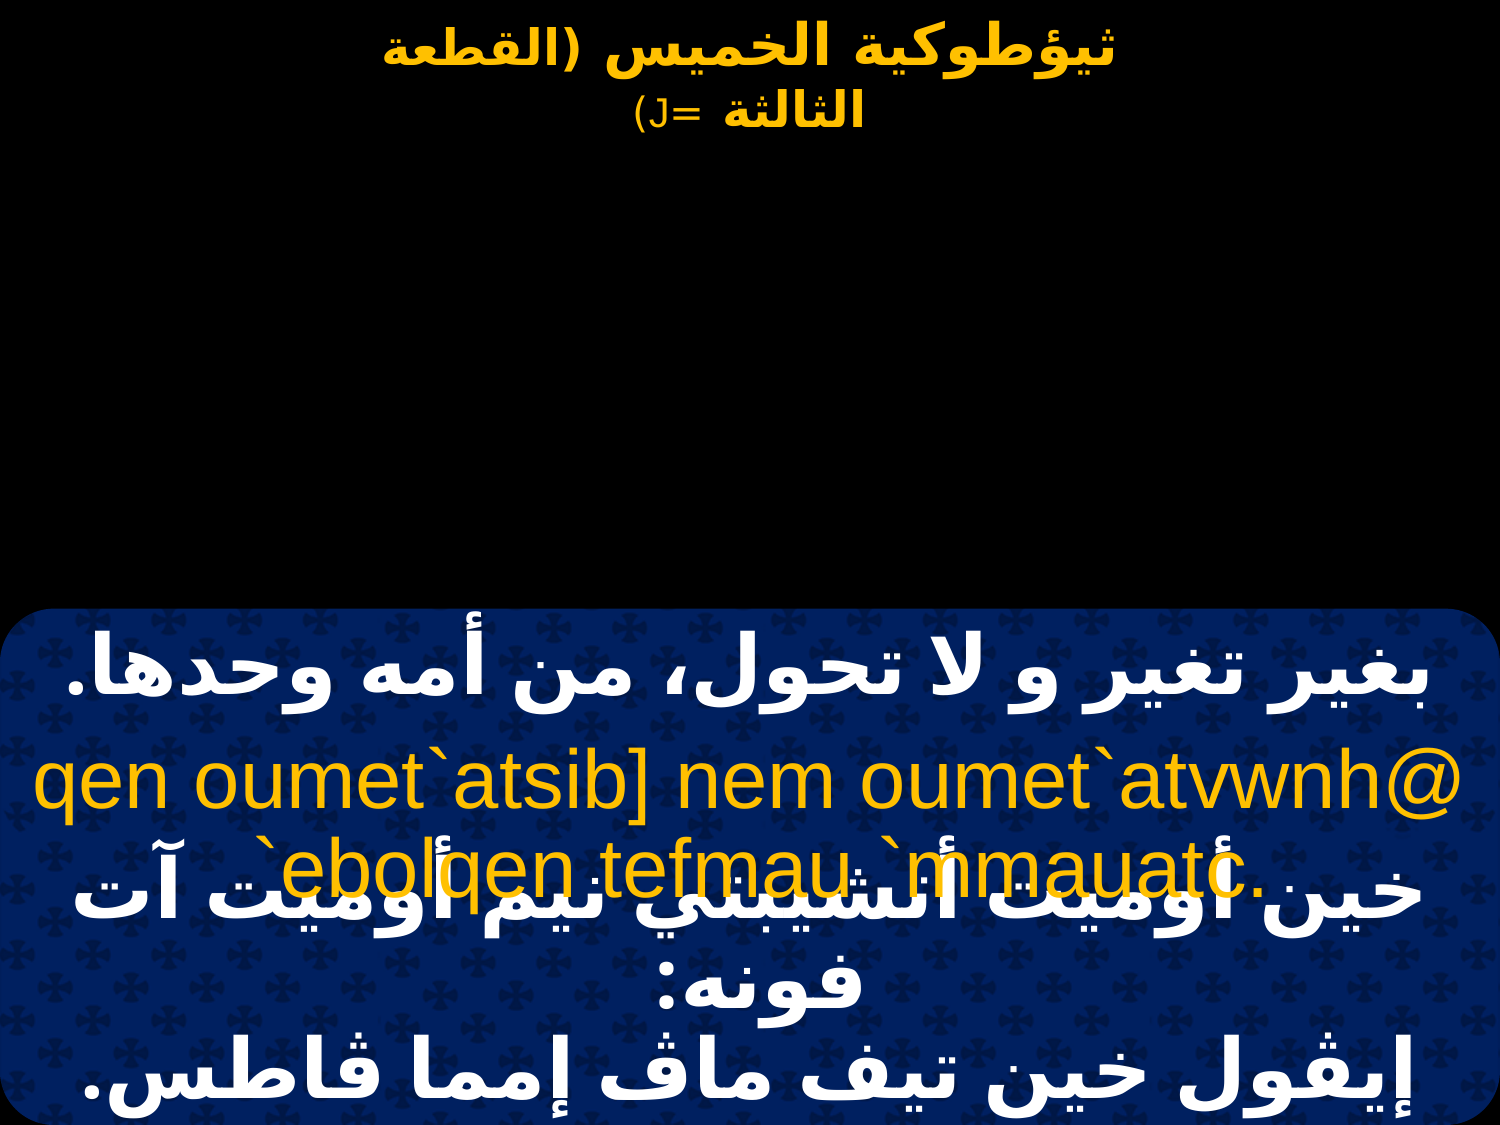

بغير تغير و لا تحول، من أمه وحدها.
qen oumet`atsib] nem oumet`atvwnh@
 `ebolqen tefmau `mmauatc.
خين أوميت أتشيبتي نيم أوميت آت فونه:
إيڤول خين تيف ماڤ إمما ڤاطس.